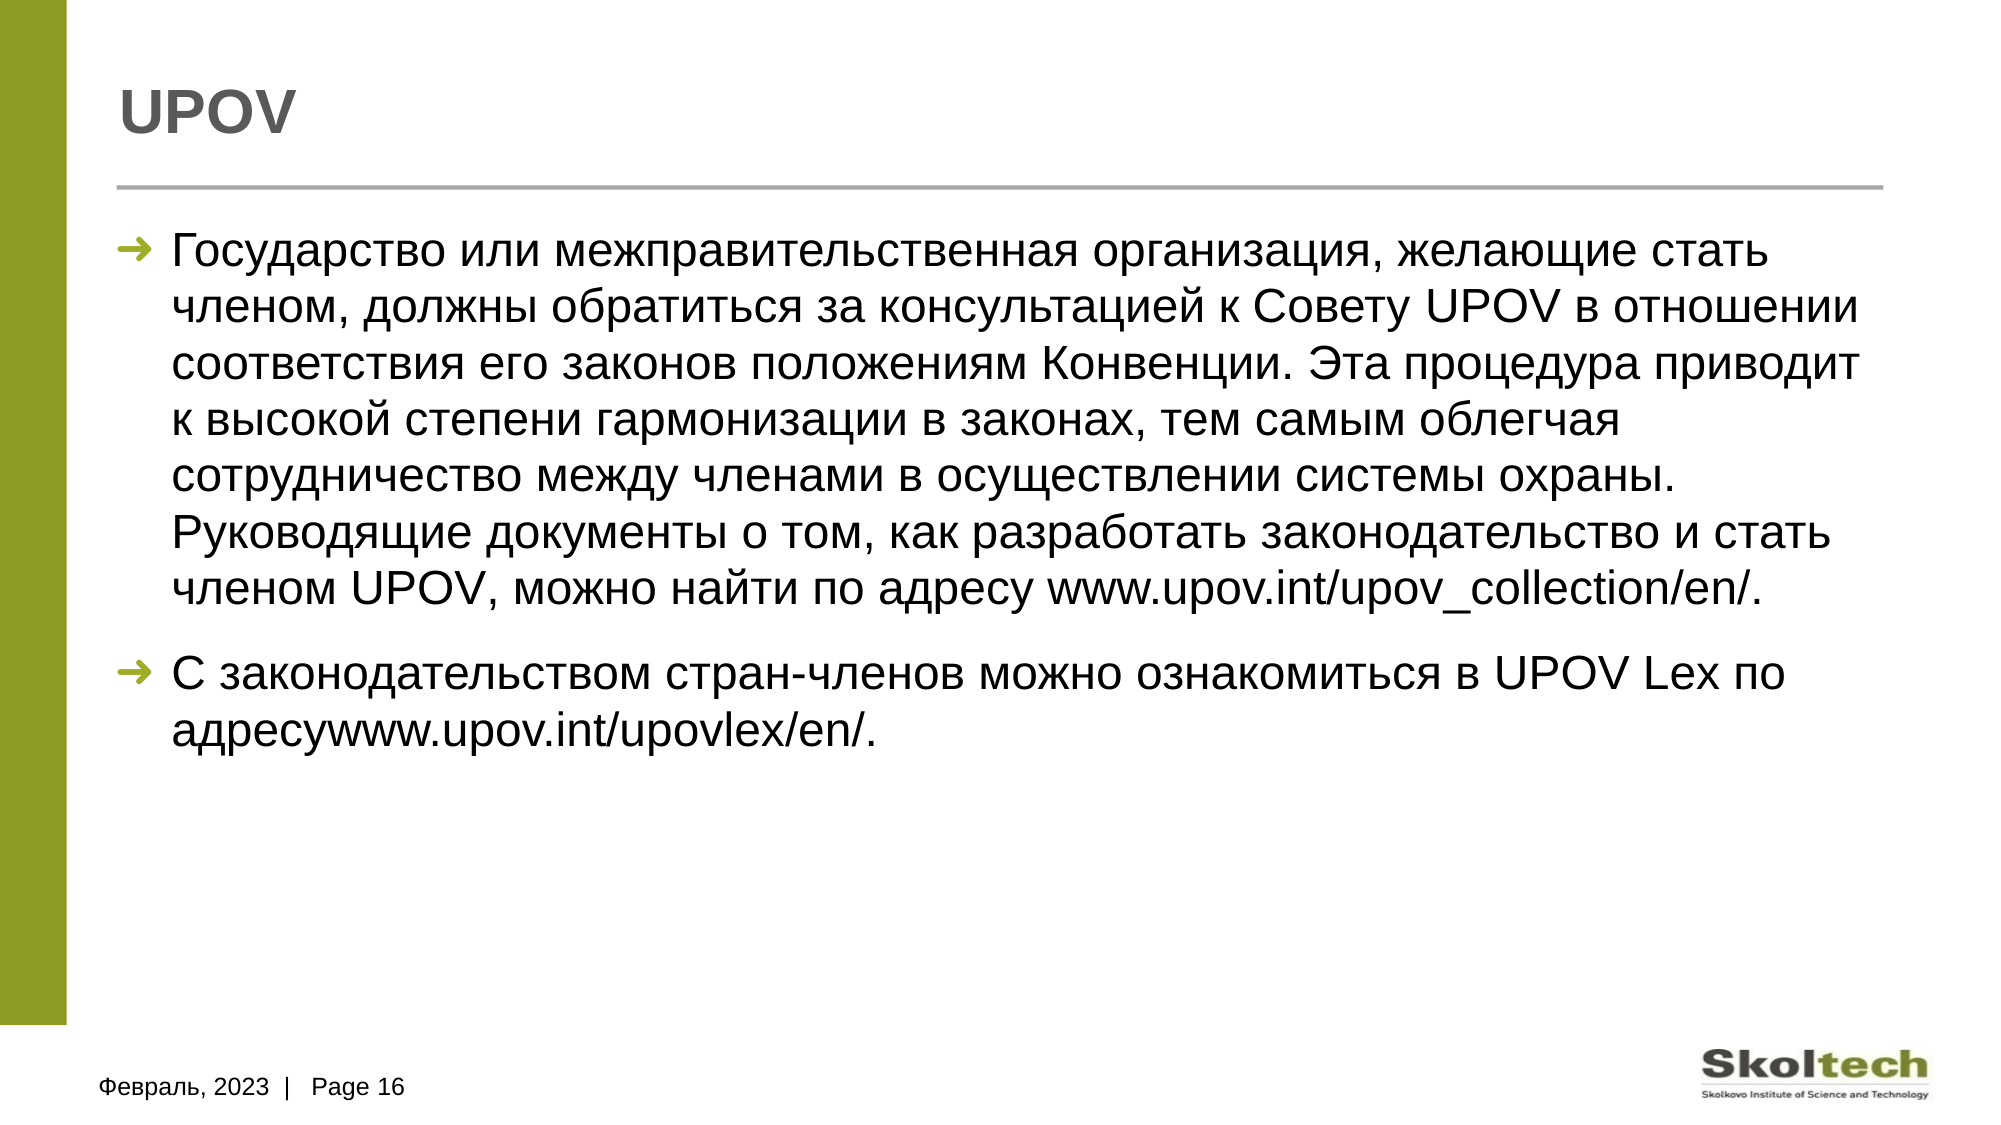

# UPOV
Государство или межправительственная организация, желающие стать членом, должны обратиться за консультацией к Совету UPOV в отношении соответствия его законов положениям Конвенции. Эта процедура приводит к высокой степени гармонизации в законах, тем самым облегчая сотрудничество между членами в осуществлении системы охраны. Руководящие документы о том, как разработать законодательство и стать членом UPOV, можно найти по адресу www.upov.int/upov_collection/en/.
С законодательством стран-членов можно ознакомиться в UPOV Lex по адресуwww.upov.int/upovlex/en/.

Февраль, 2023  |   Page 16